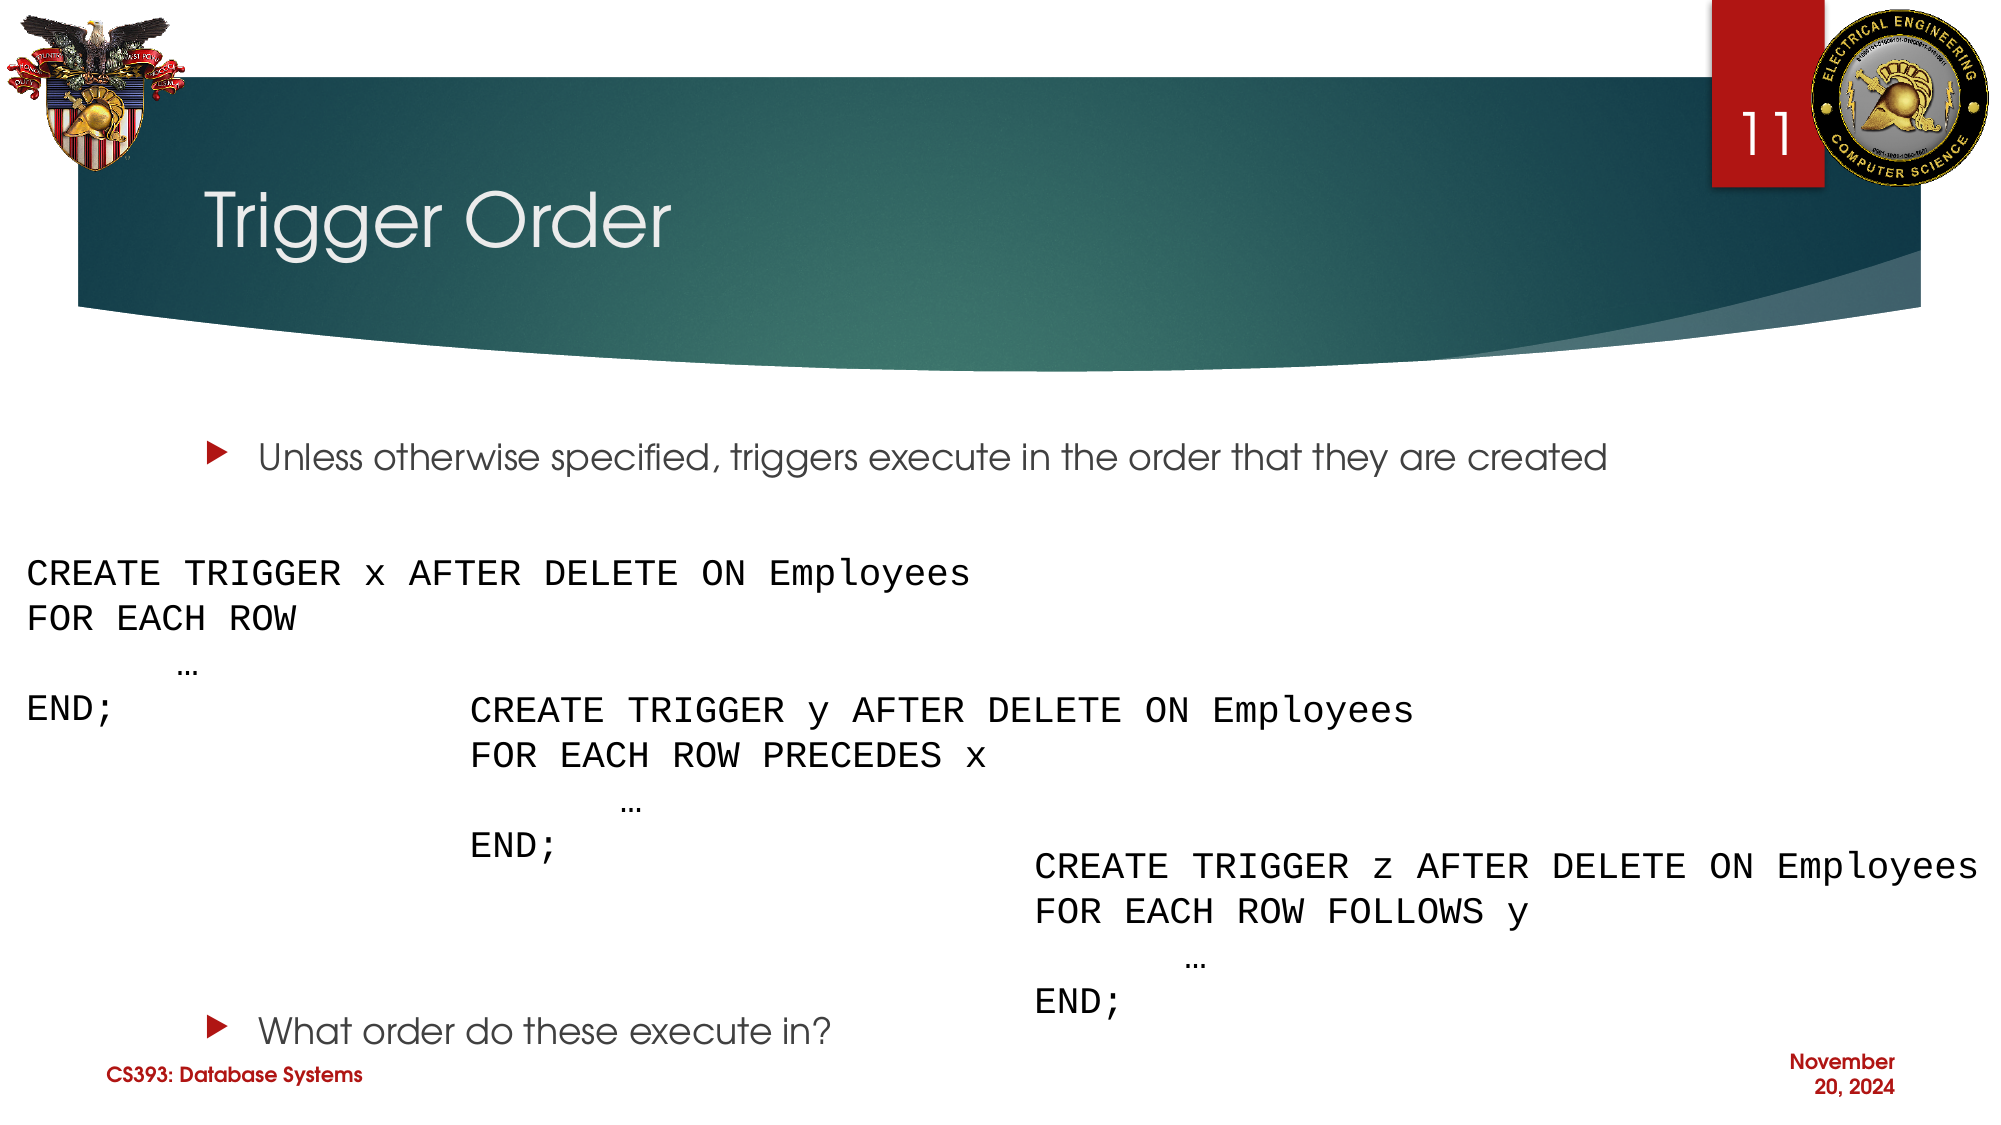

11
# Trigger Order
Unless otherwise specified, triggers execute in the order that they are created

What order do these execute in?

CREATE TRIGGER x AFTER DELETE ON Employees
FOR EACH ROW
	…
END;
CREATE TRIGGER y AFTER DELETE ON Employees
FOR EACH ROW PRECEDES x
	…
END;

CREATE TRIGGER z AFTER DELETE ON Employees
FOR EACH ROW FOLLOWS y
	…
END;

CS393: Database Systems
November 20, 2024